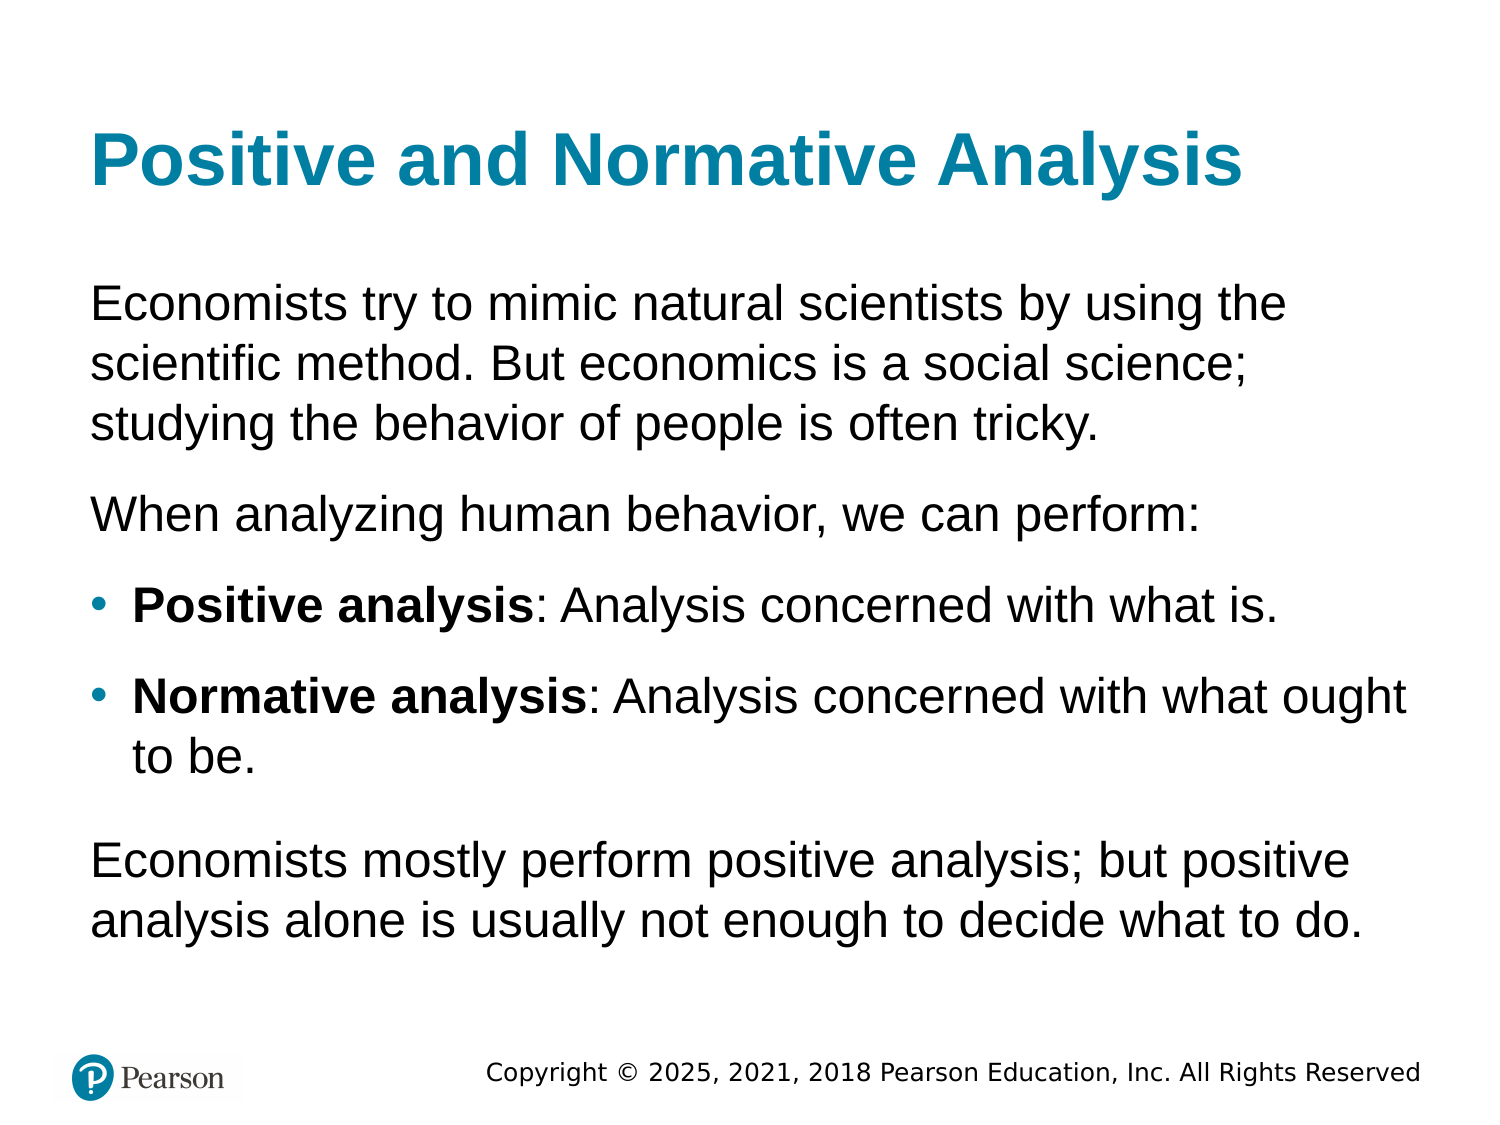

# Positive and Normative Analysis
Economists try to mimic natural scientists by using the scientific method. But economics is a social science; studying the behavior of people is often tricky.
When analyzing human behavior, we can perform:
Positive analysis: Analysis concerned with what is.
Normative analysis: Analysis concerned with what ought to be.
Economists mostly perform positive analysis; but positive analysis alone is usually not enough to decide what to do.